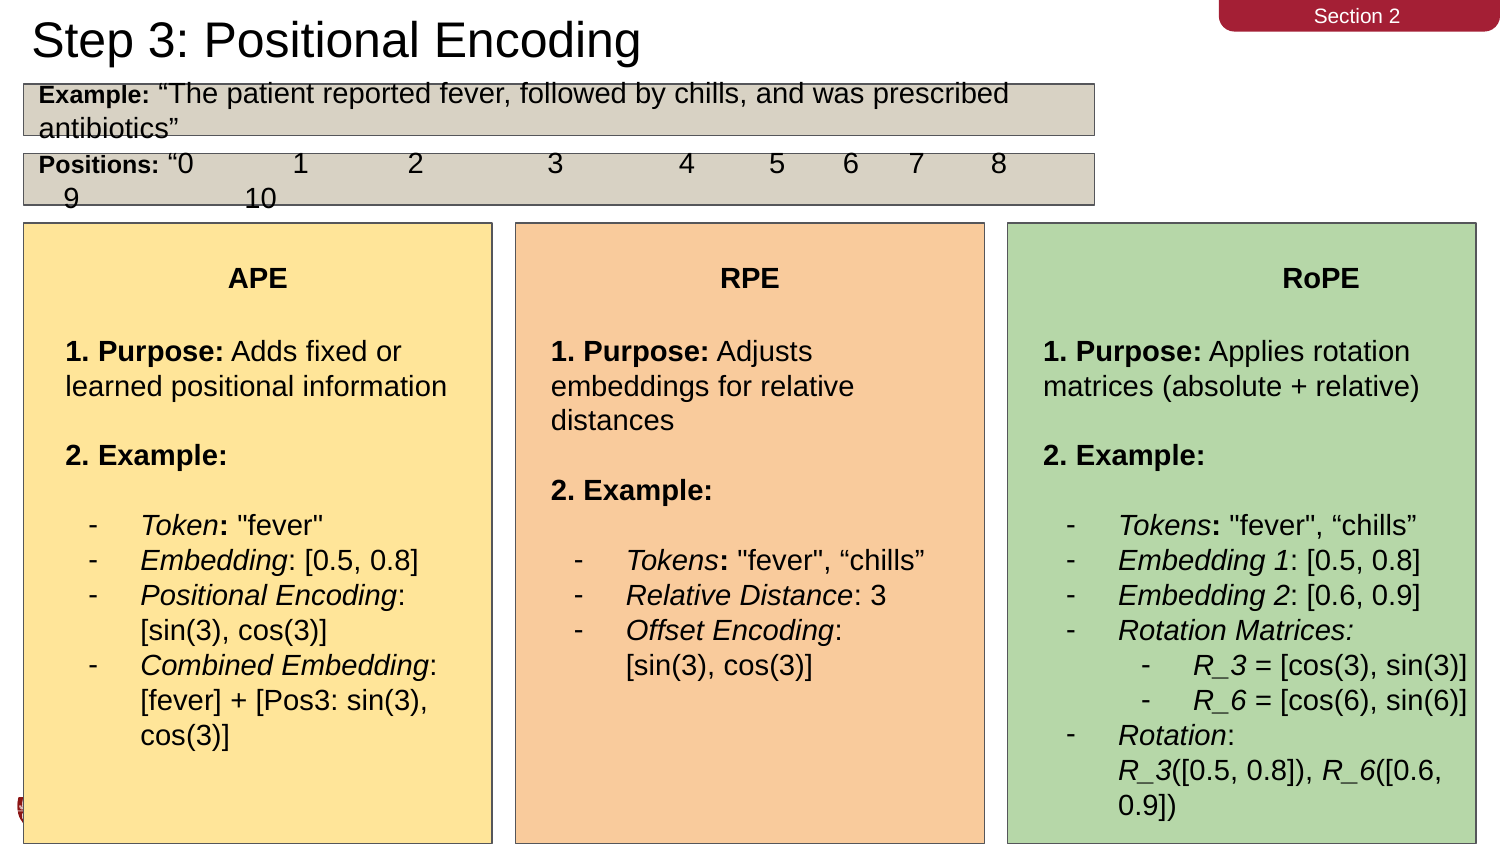

# Step 3: Positional Encoding
Section 2
Example: “The patient reported fever, followed by chills, and was prescribed antibiotics”
Positions: “0            1            2               3              4         5       6      7        8            9                    10

APE

1. Purpose: Adds fixed or learned positional information

2. Example:

Token: "fever"
Embedding: [0.5, 0.8]
Positional Encoding:
[sin(3), cos(3)]
Combined Embedding:
[fever] + [Pos3: sin(3), cos(3)]

RPE

1. Purpose: Adjusts embeddings for relative distances

2. Example:

Tokens: "fever", “chills”
Relative Distance: 3
Offset Encoding:
[sin(3), cos(3)]

                             RoPE

1. Purpose: Applies rotation matrices (absolute + relative)

2. Example:

Tokens: "fever", “chills”
Embedding 1: [0.5, 0.8]
Embedding 2: [0.6, 0.9]
Rotation Matrices:
R_3 = [cos(3), sin(3)]
R_6 = [cos(6), sin(6)]
Rotation:
R_3([0.5, 0.8]), R_6([0.6, 0.9])

https://arxiv.org/pdf/2402.06196